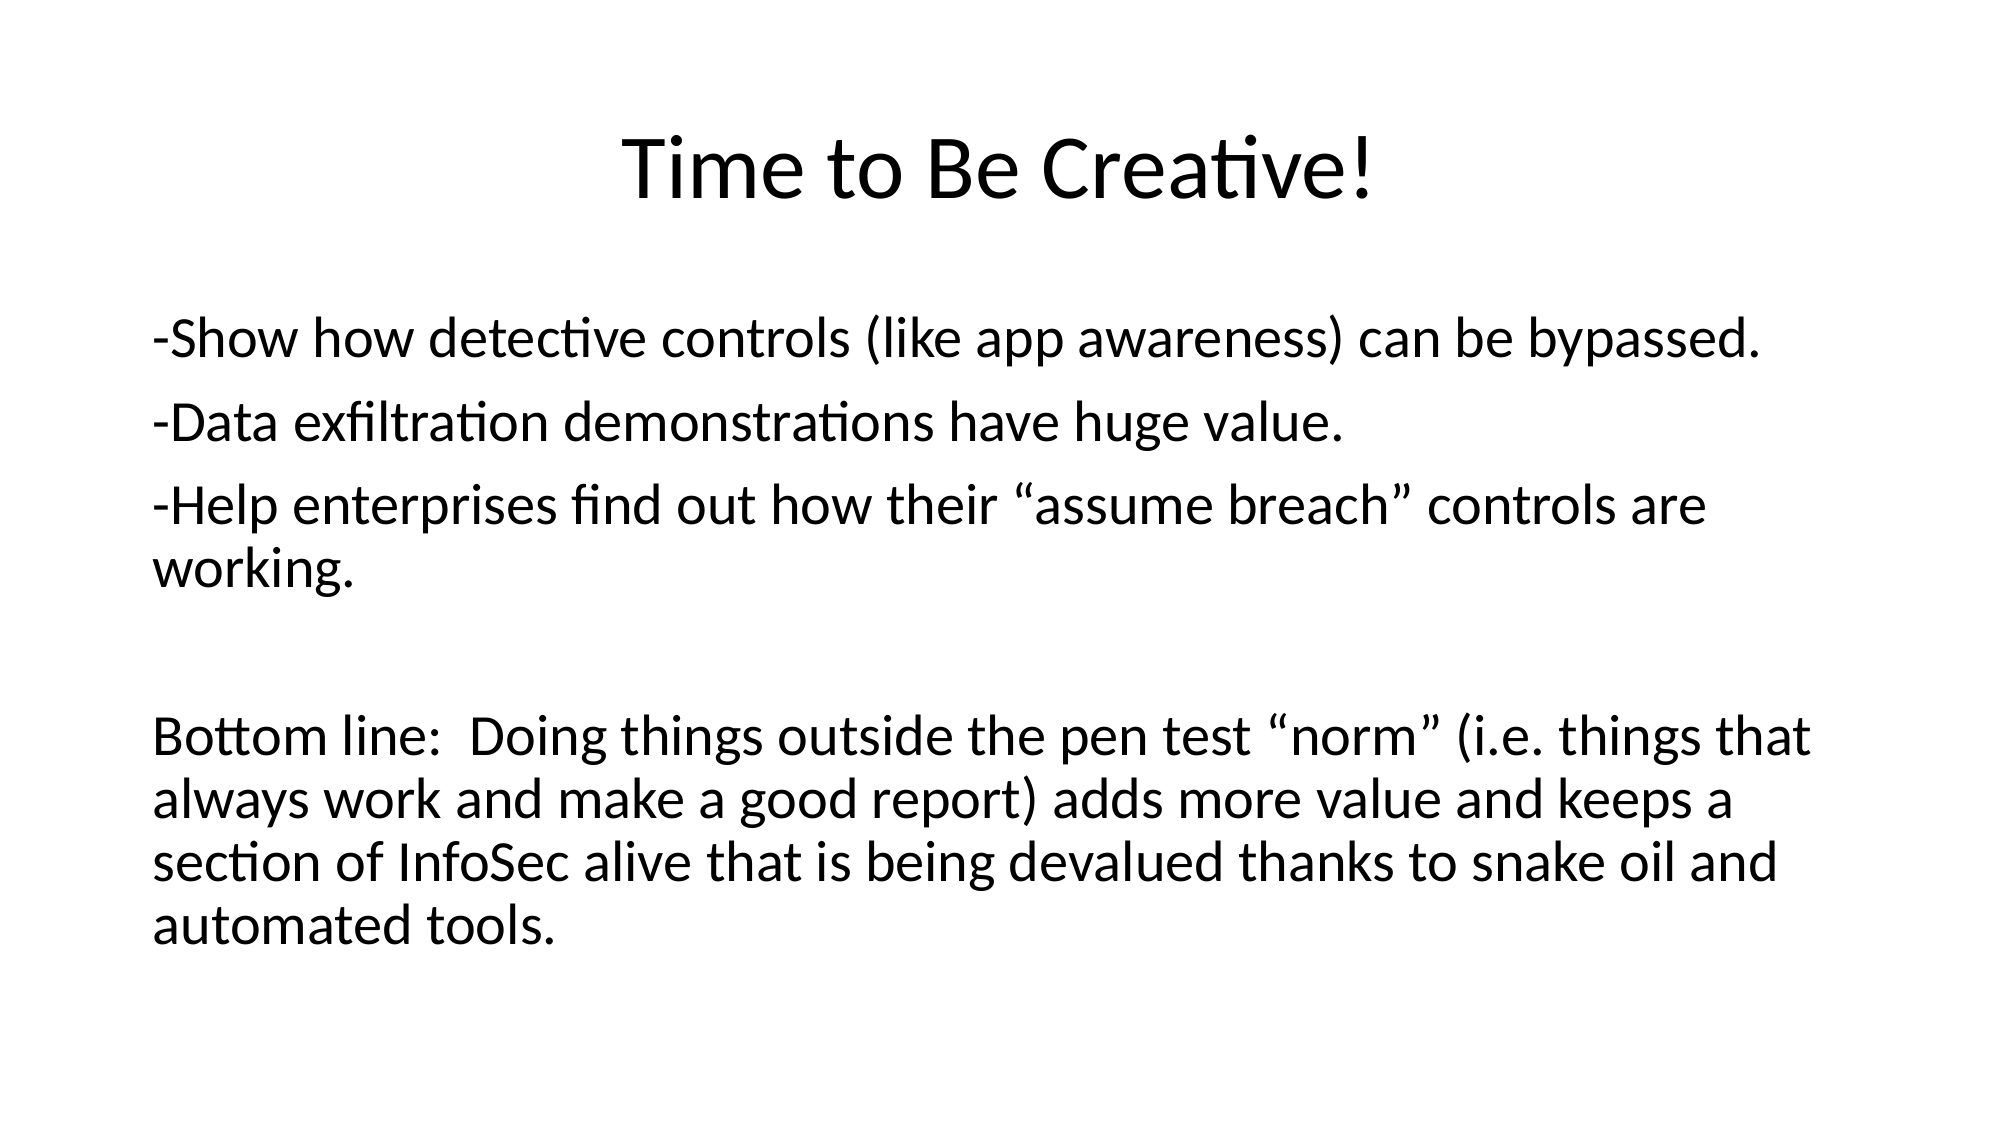

# Time to Be Creative!
-Show how detective controls (like app awareness) can be bypassed.
-Data exfiltration demonstrations have huge value.
-Help enterprises find out how their “assume breach” controls are working.

Bottom line:  Doing things outside the pen test “norm” (i.e. things that always work and make a good report) adds more value and keeps a section of InfoSec alive that is being devalued thanks to snake oil and automated tools.